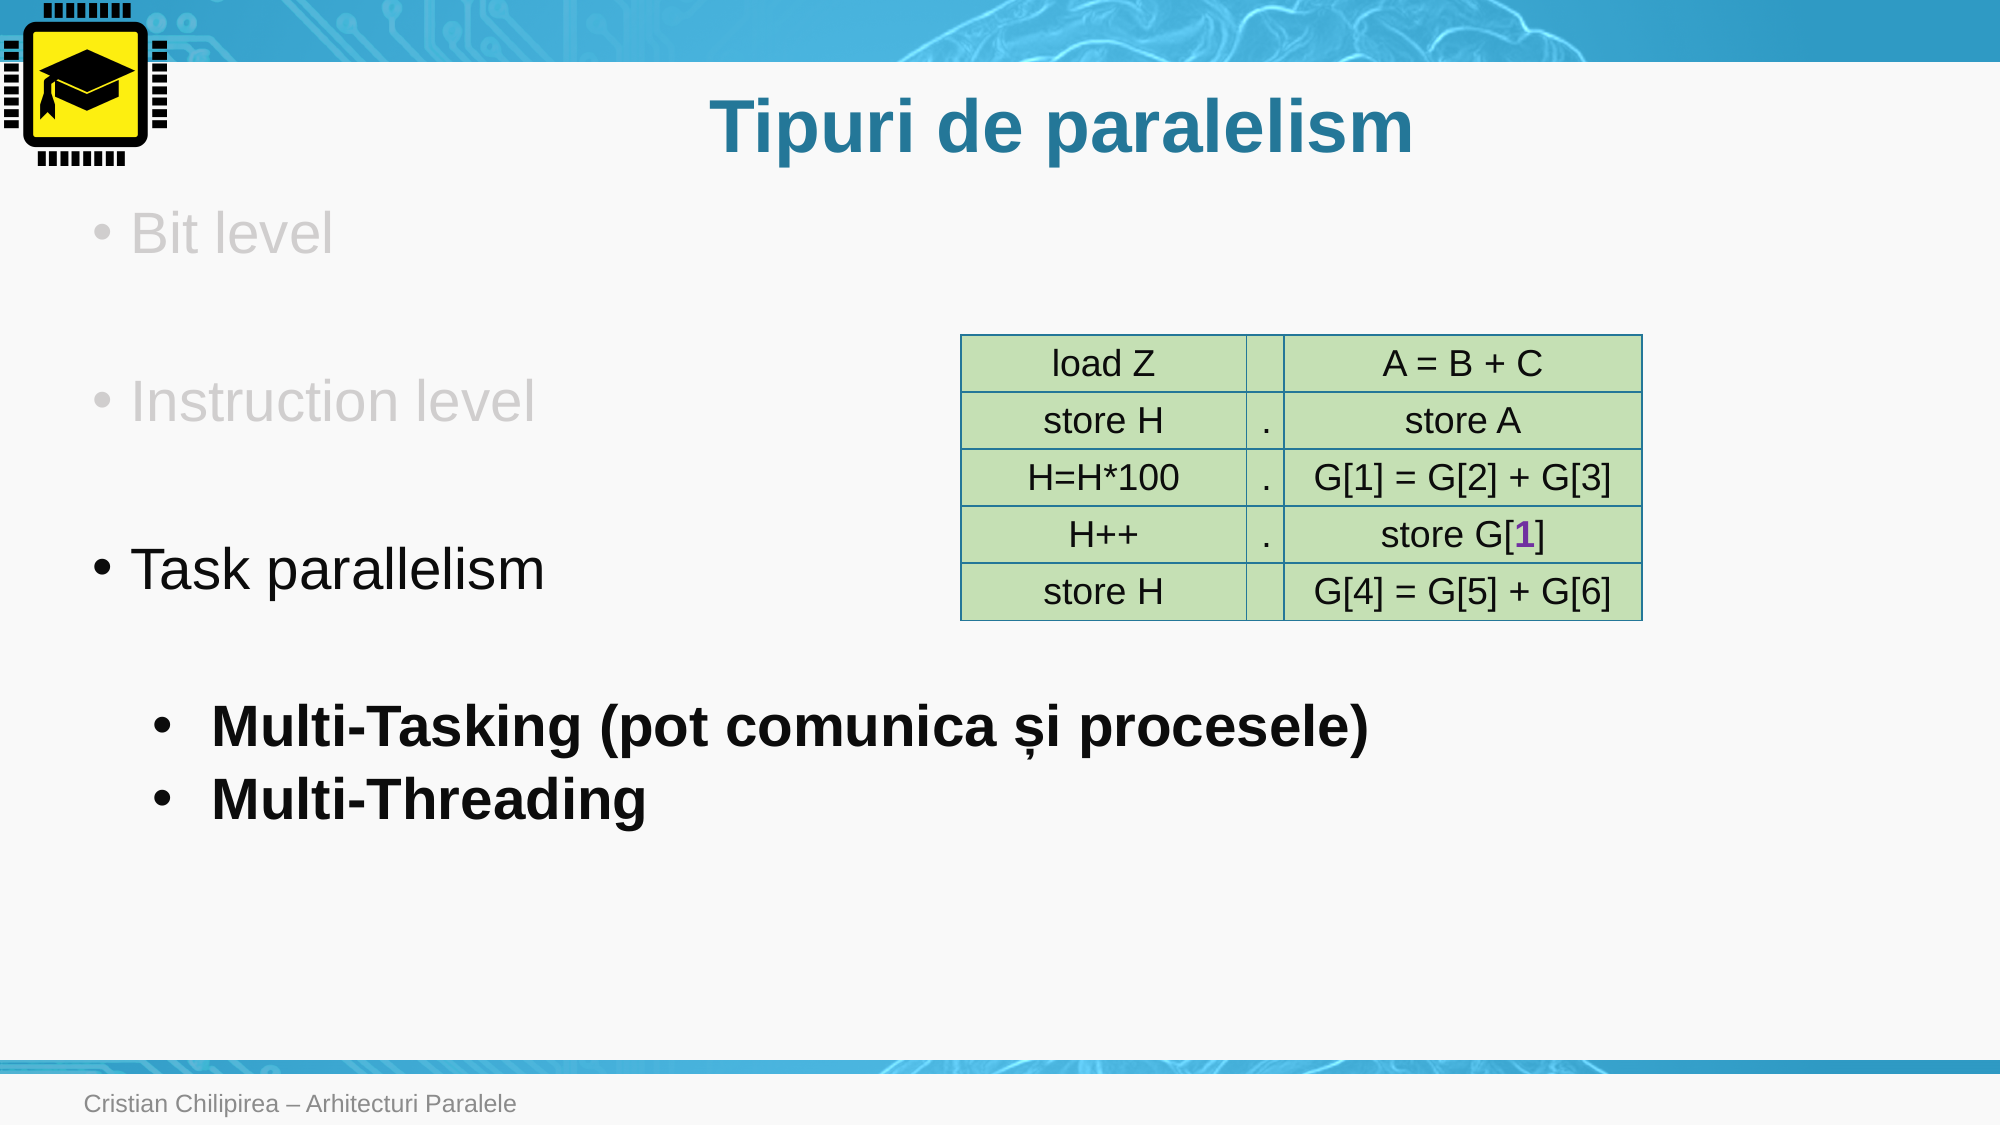

# Tipuri de paralelism
Bit level

Instruction level

Task parallelism

Multi-Tasking (pot comunica și procesele)
Multi-Threading
| load Z |  | A = B + C |
| --- | --- | --- |
| store H | . | store A |
| H=H\*100 | . | G[1] = G[2] + G[3] |
| H++ | . | store G[1] |
| store H |  | G[4] = G[5] + G[6] |
Cristian Chilipirea – Arhitecturi Paralele